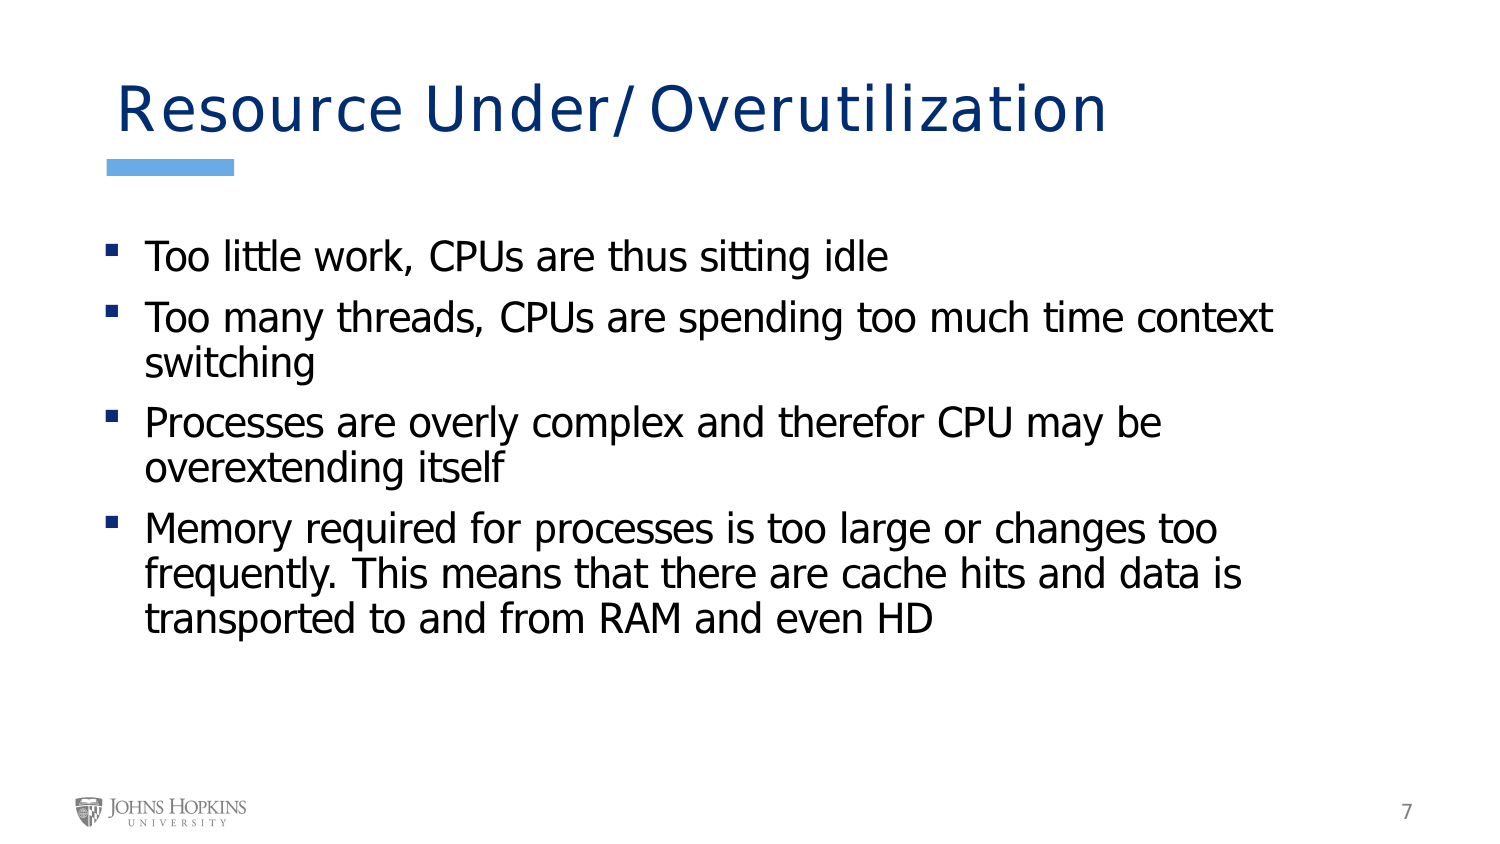

Resource Under/Overutilization
Too little work, CPUs are thus sitting idle
Too many threads, CPUs are spending too much time context switching
Processes are overly complex and therefor CPU may be overextending itself
Memory required for processes is too large or changes too frequently. This means that there are cache hits and data is transported to and from RAM and even HD